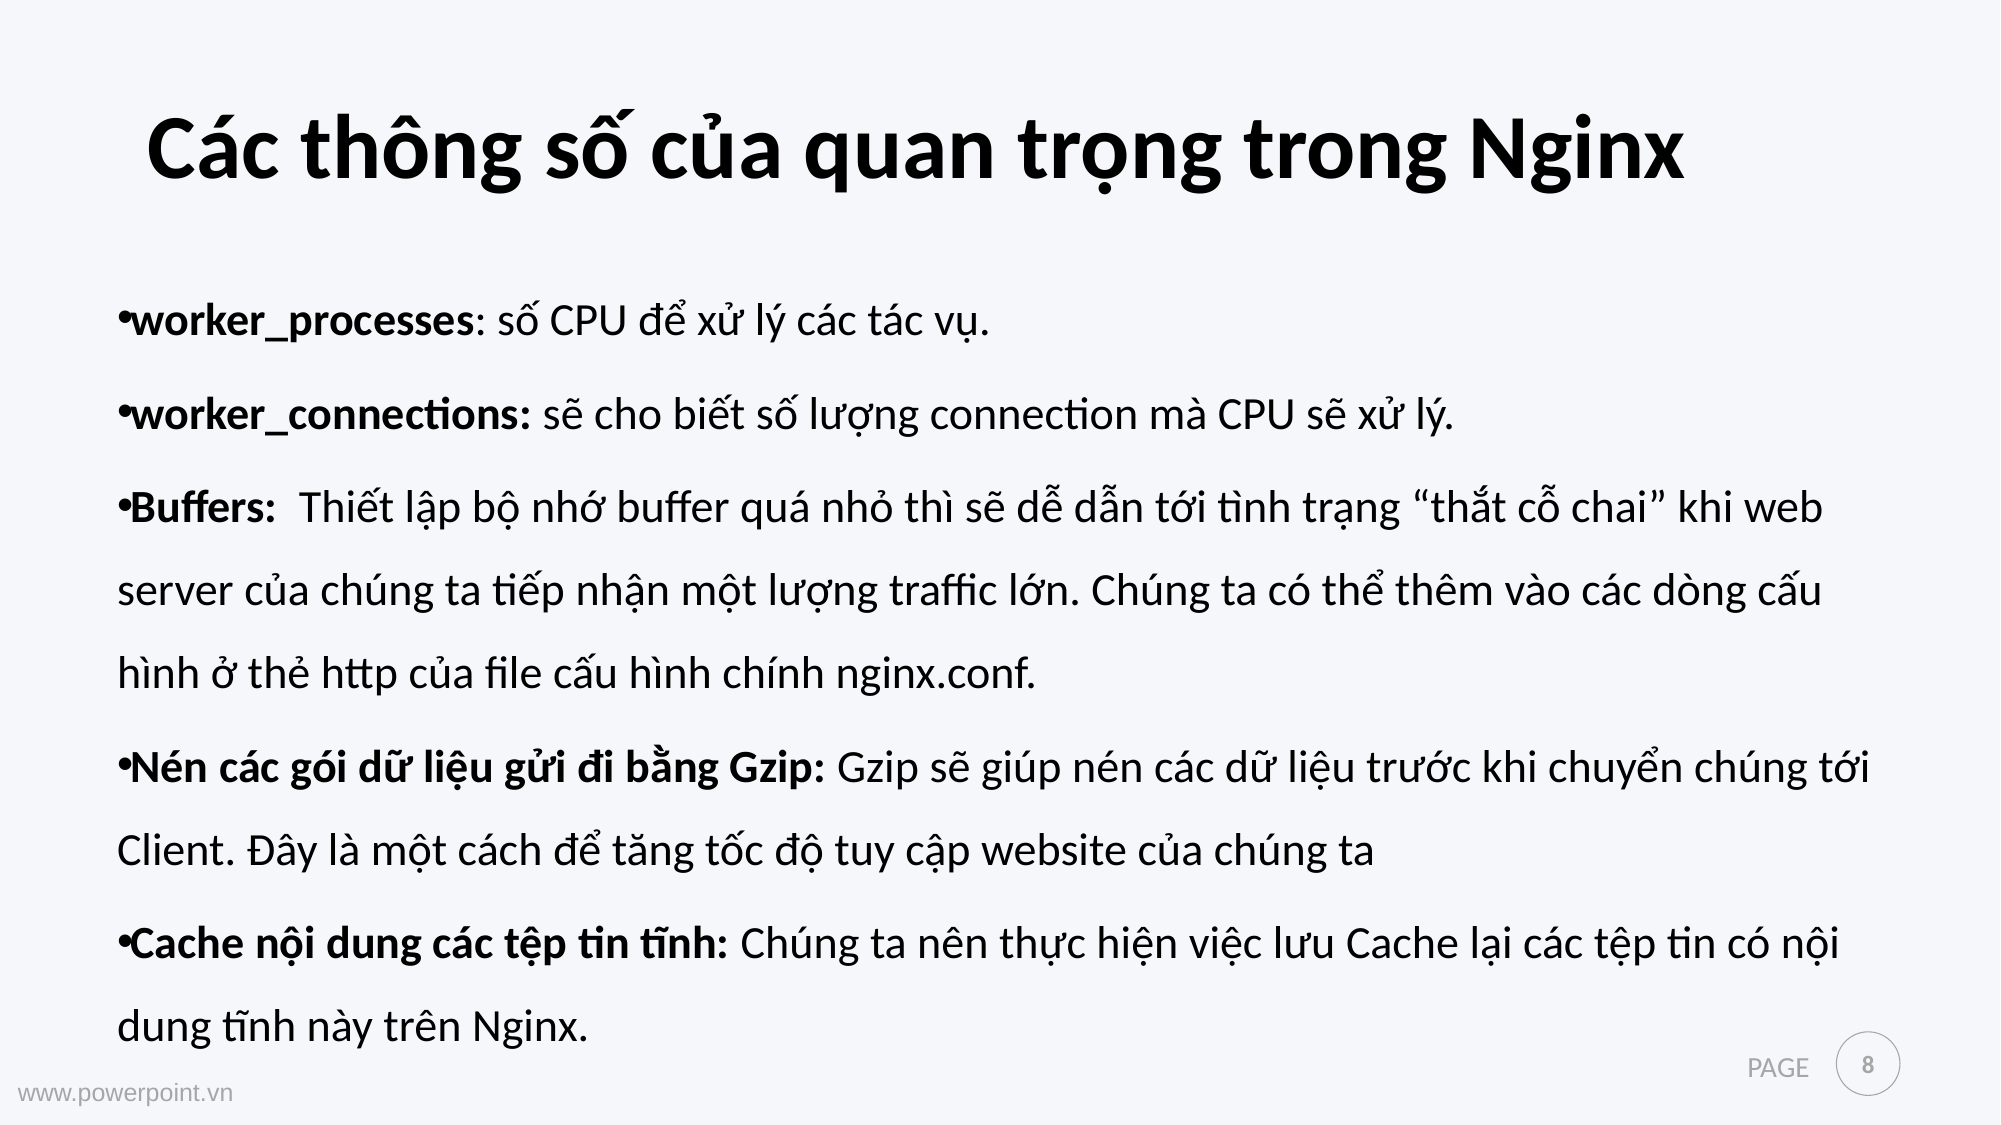

Các thông số của quan trọng trong Nginx
worker_processes: số CPU để xử lý các tác vụ.
worker_connections: sẽ cho biết số lượng connection mà CPU sẽ xử lý.
Buffers:  Thiết lập bộ nhớ buffer quá nhỏ thì sẽ dễ dẫn tới tình trạng “thắt cỗ chai” khi web server của chúng ta tiếp nhận một lượng traffic lớn. Chúng ta có thể thêm vào các dòng cấu hình ở thẻ http của file cấu hình chính nginx.conf.
Nén các gói dữ liệu gửi đi bằng Gzip: Gzip sẽ giúp nén các dữ liệu trước khi chuyển chúng tới Client. Đây là một cách để tăng tốc độ tuy cập website của chúng ta
Cache nội dung các tệp tin tĩnh: Chúng ta nên thực hiện việc lưu Cache lại các tệp tin có nội dung tĩnh này trên Nginx.